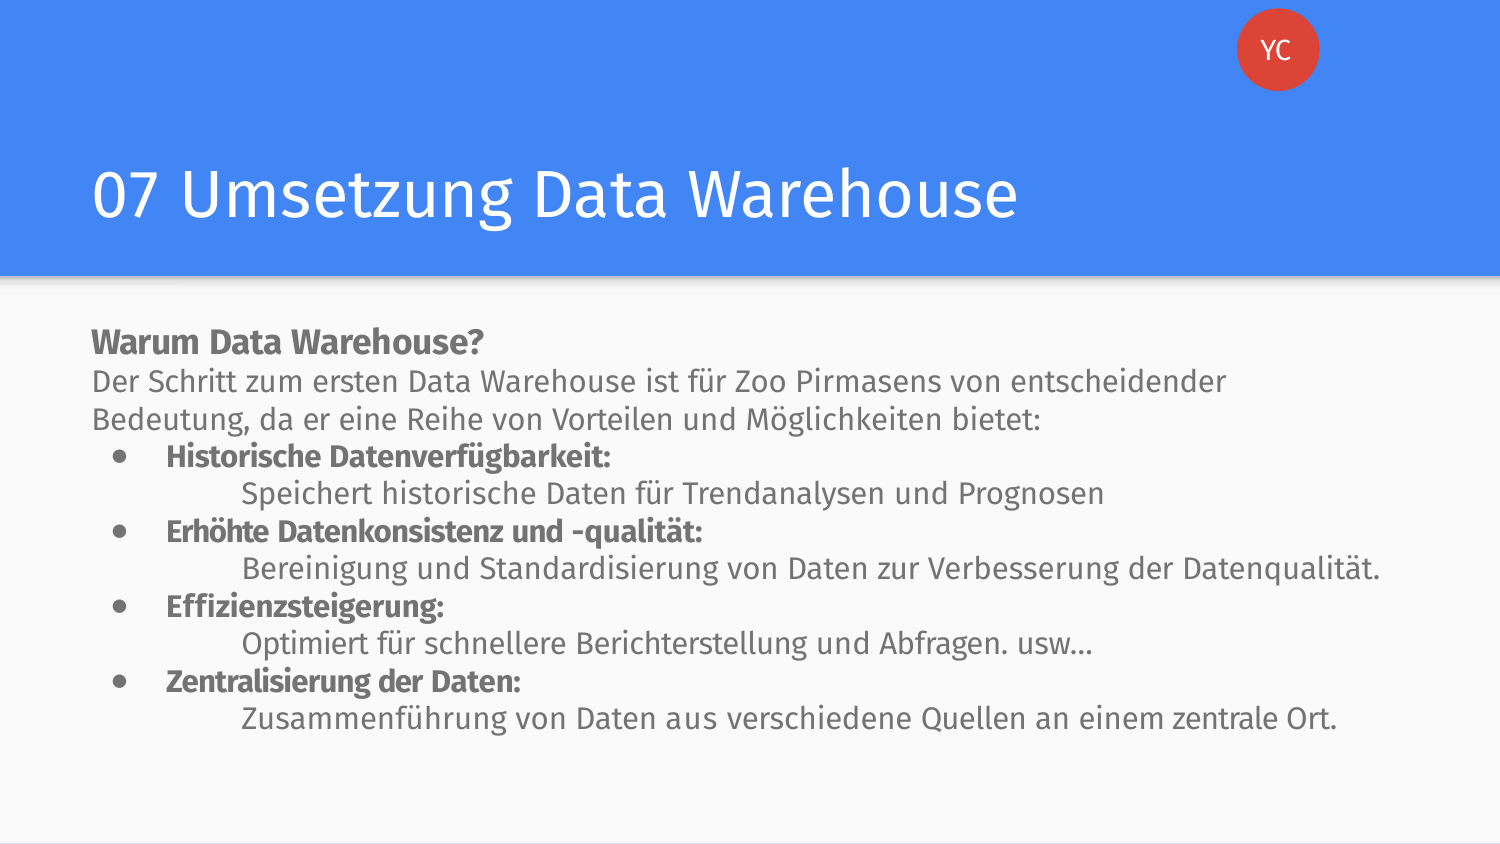

YC
# 07 Umsetzung Data Warehouse
Warum Data Warehouse?
Der Schritt zum ersten Data Warehouse ist für Zoo Pirmasens von entscheidender Bedeutung, da er eine Reihe von Vorteilen und Möglichkeiten bietet:
Historische Datenverfügbarkeit:
Speichert historische Daten für Trendanalysen und Prognosen
Erhöhte Datenkonsistenz und -qualität:
Bereinigung und Standardisierung von Daten zur Verbesserung der Datenqualität.
Eﬃzienzsteigerung:
Optimiert für schnellere Berichterstellung und Abfragen. usw…
Zentralisierung der Daten:
Zusammenführung von Daten aus verschiedene Quellen an einem zentrale Ort.